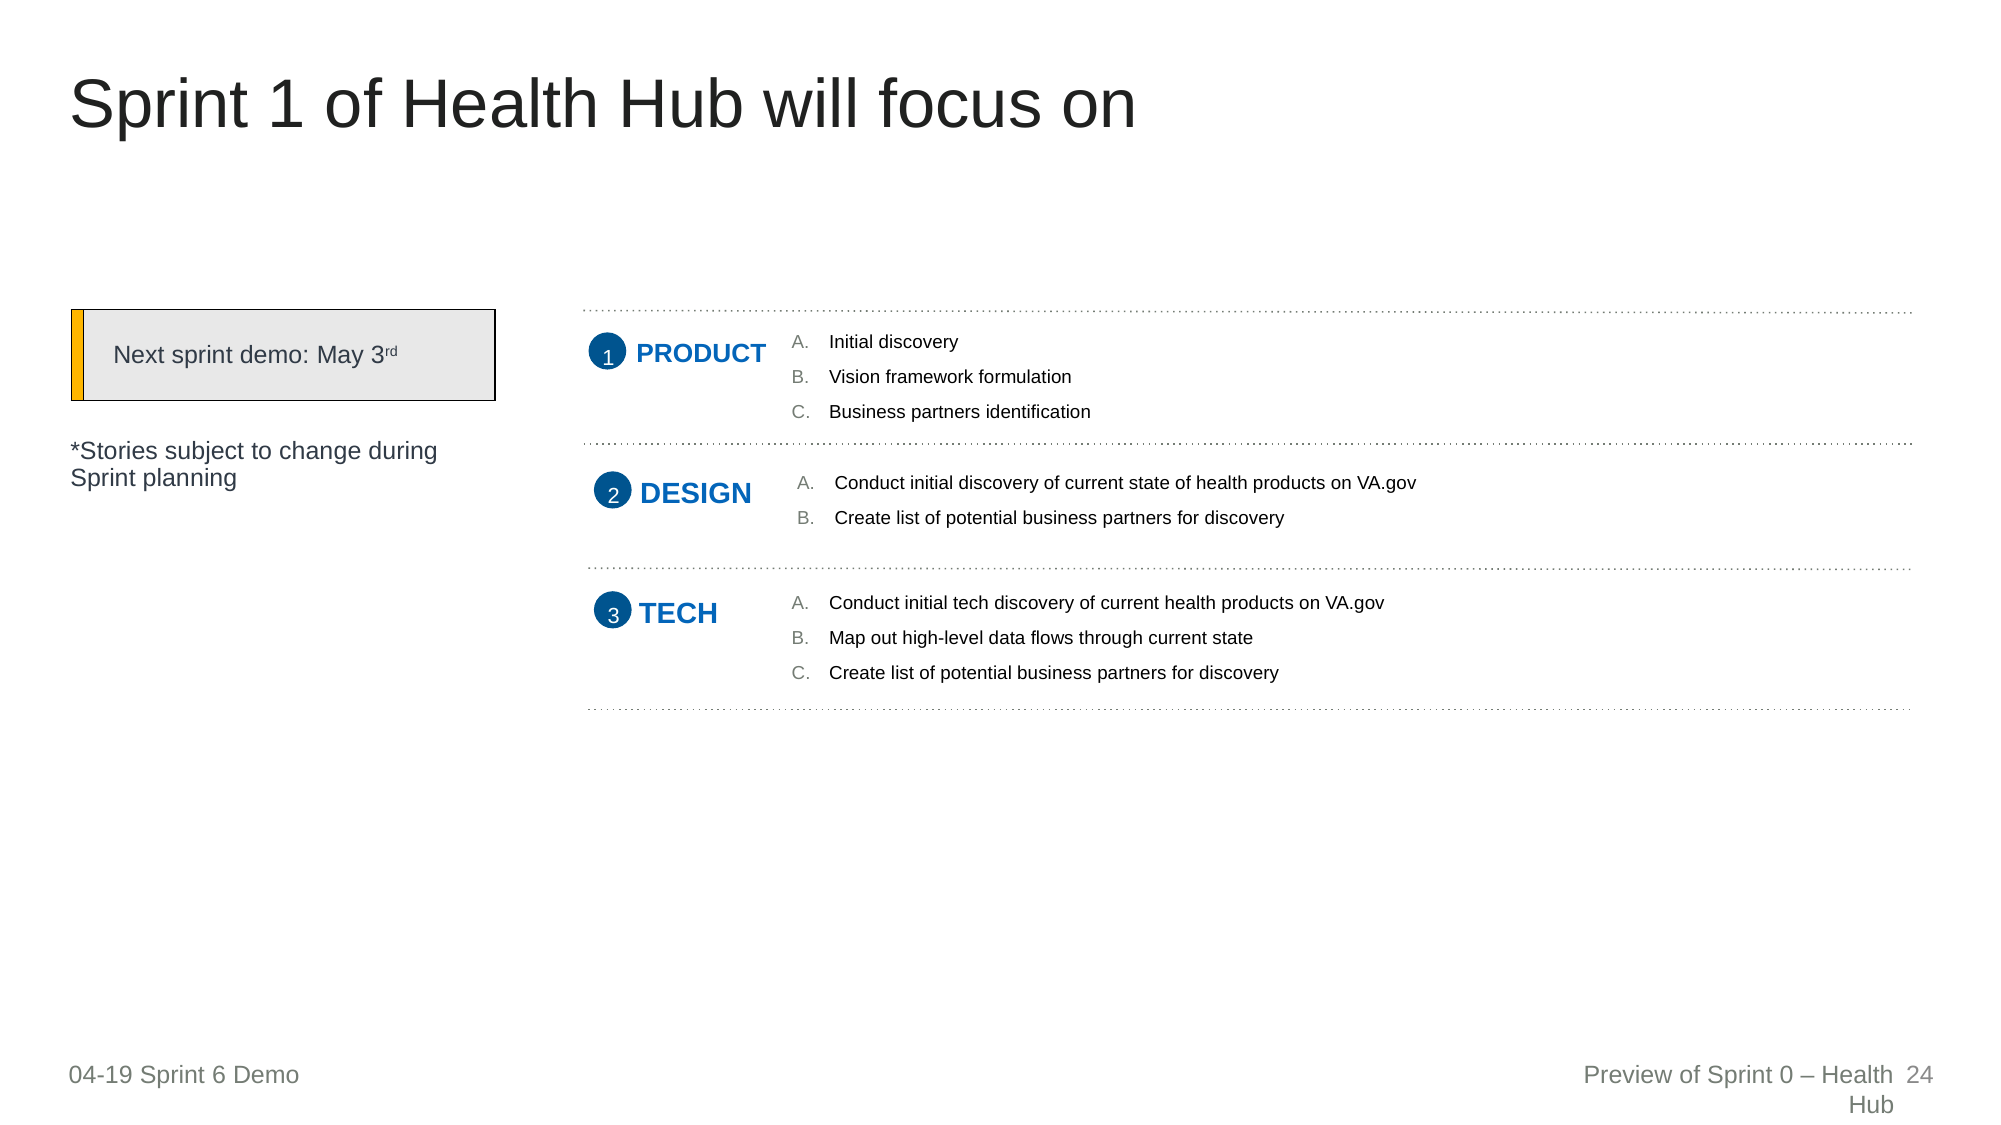

Sprint 1 of Health Hub will focus on
|  | Next sprint demo: May 3rd |
| --- | --- |
Initial discovery
Vision framework formulation
Business partners identification
PRODUCT
1
*Stories subject to change during Sprint planning
Conduct initial discovery of current state of health products on VA.gov
Create list of potential business partners for discovery

DESIGN
2
Conduct initial tech discovery of current health products on VA.gov
Map out high-level data flows through current state
Create list of potential business partners for discovery
TECH
3
24
04-19 Sprint 6 Demo
Preview of Sprint 0 – Health Hub